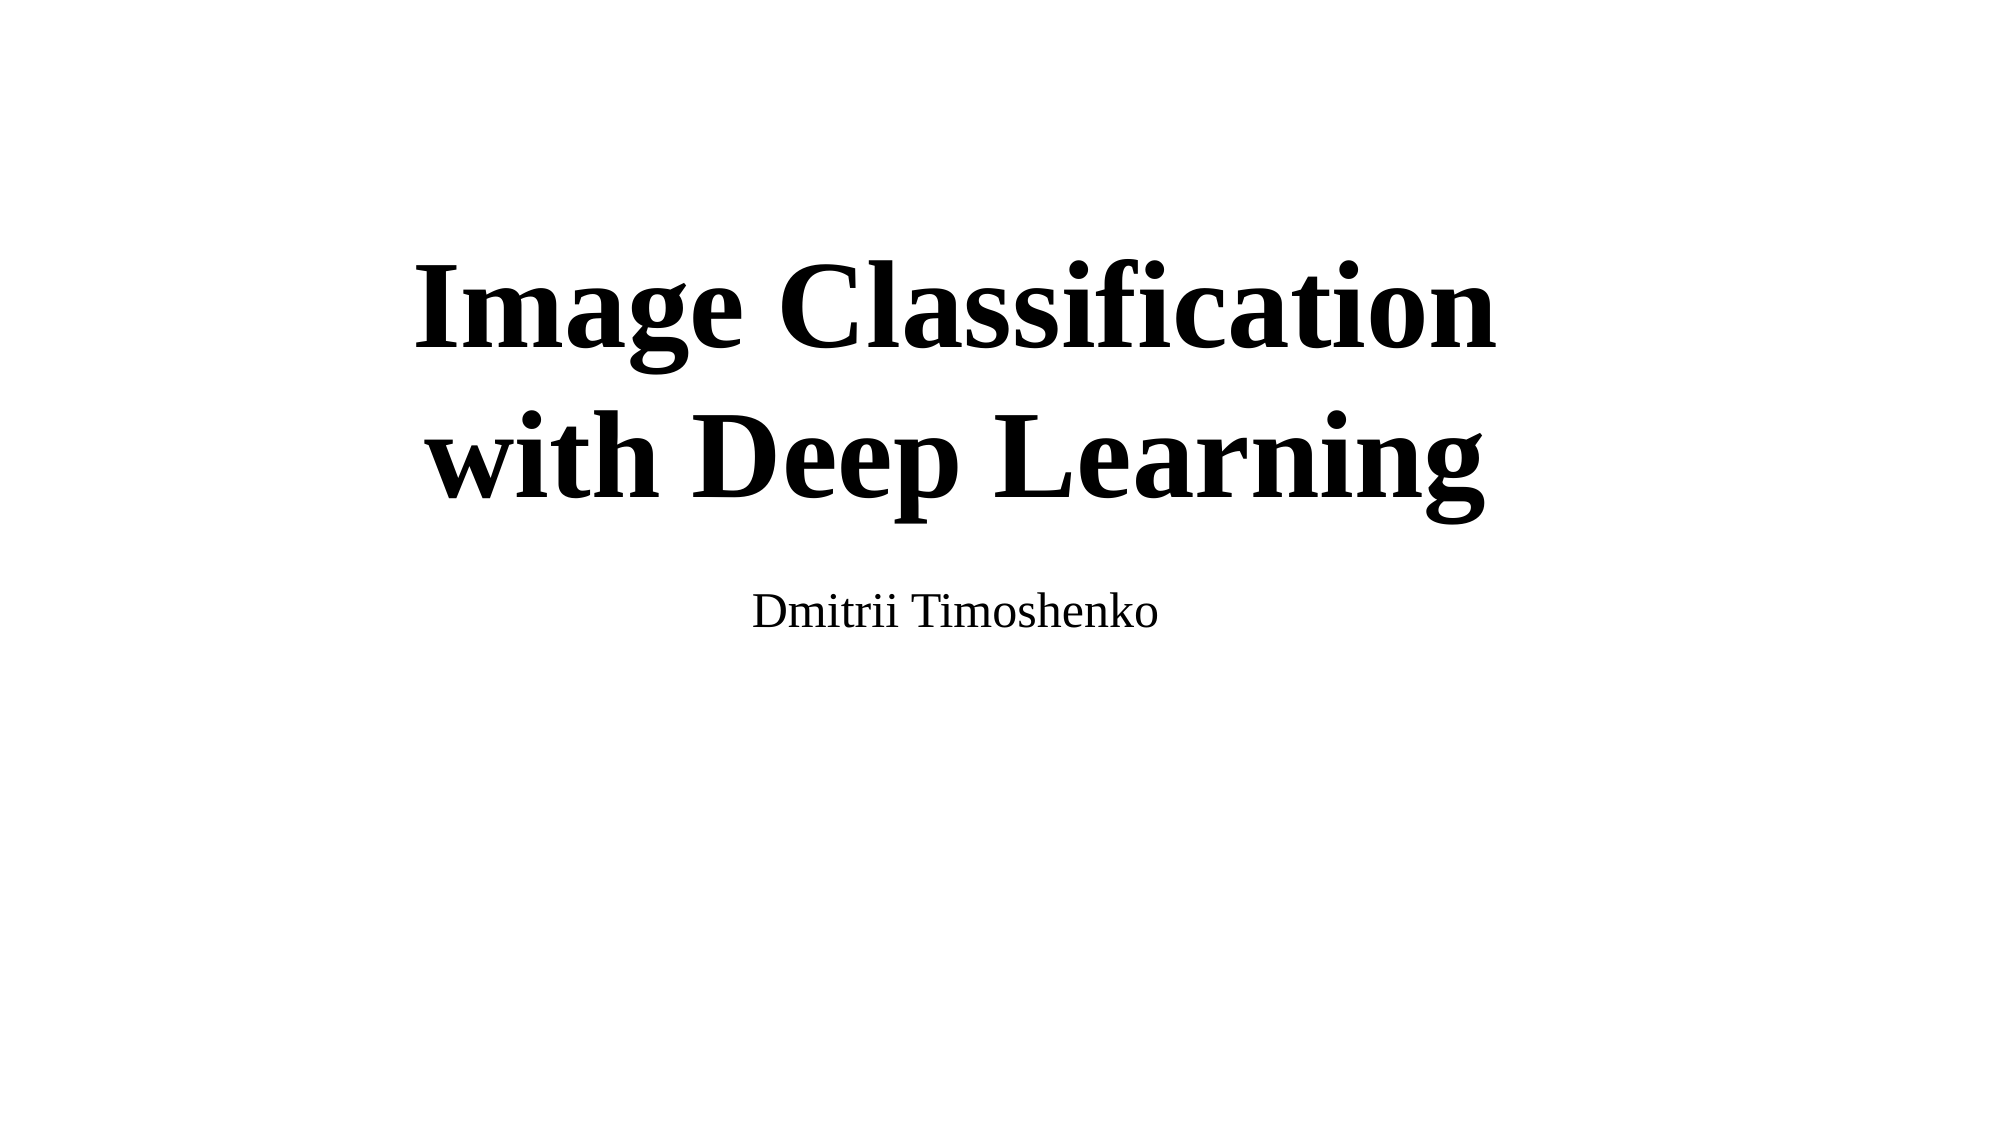

Image Classification with Deep Learning
Dmitrii Timoshenko